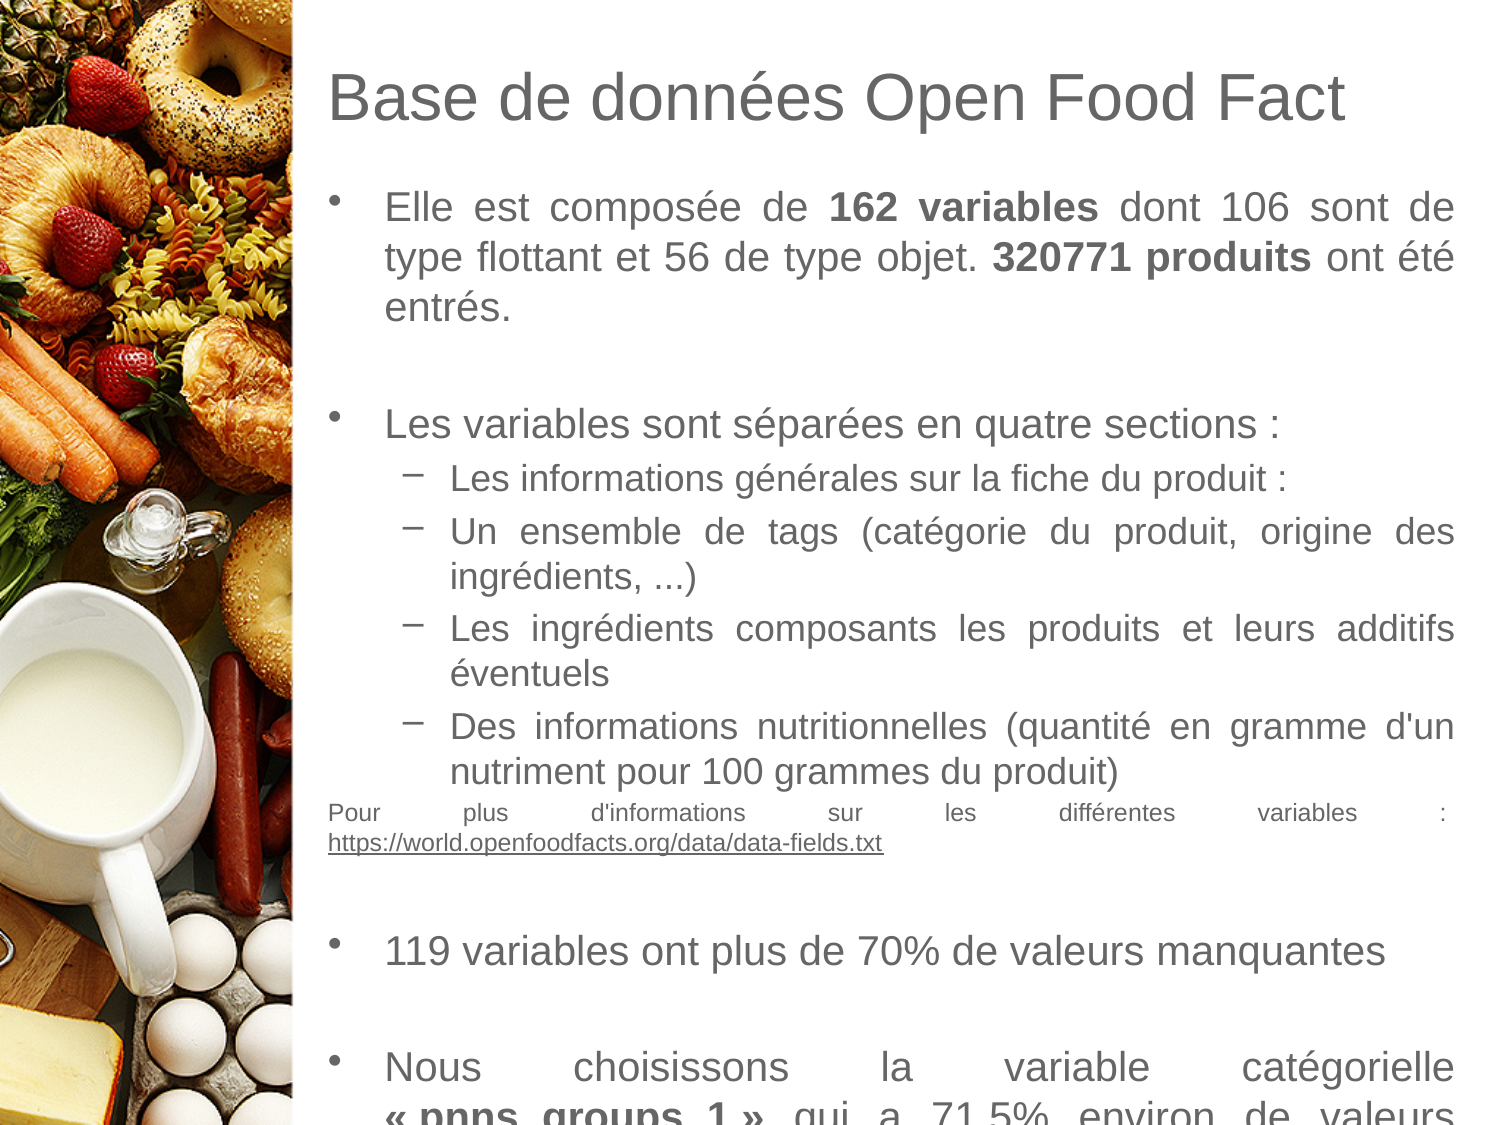

# Base de données Open Food Fact
Elle est composée de 162 variables dont 106 sont de type flottant et 56 de type objet. 320771 produits ont été entrés.

Les variables sont séparées en quatre sections :
Les informations générales sur la fiche du produit :
Un ensemble de tags (catégorie du produit, origine des ingrédients, ...)
Les ingrédients composants les produits et leurs additifs éventuels
Des informations nutritionnelles (quantité en gramme d'un nutriment pour 100 grammes du produit)
Pour plus d'informations sur les différentes variables : https://world.openfoodfacts.org/data/data-fields.txt

119 variables ont plus de 70% de valeurs manquantes

Nous choisissons la variable catégorielle « pnns_groups_1 » qui a 71,5% environ de valeurs manquantes et 10 valeurs possibles (après nettoyage des différentes typographies) comme variable cible à suggérer ou auto-compléter,